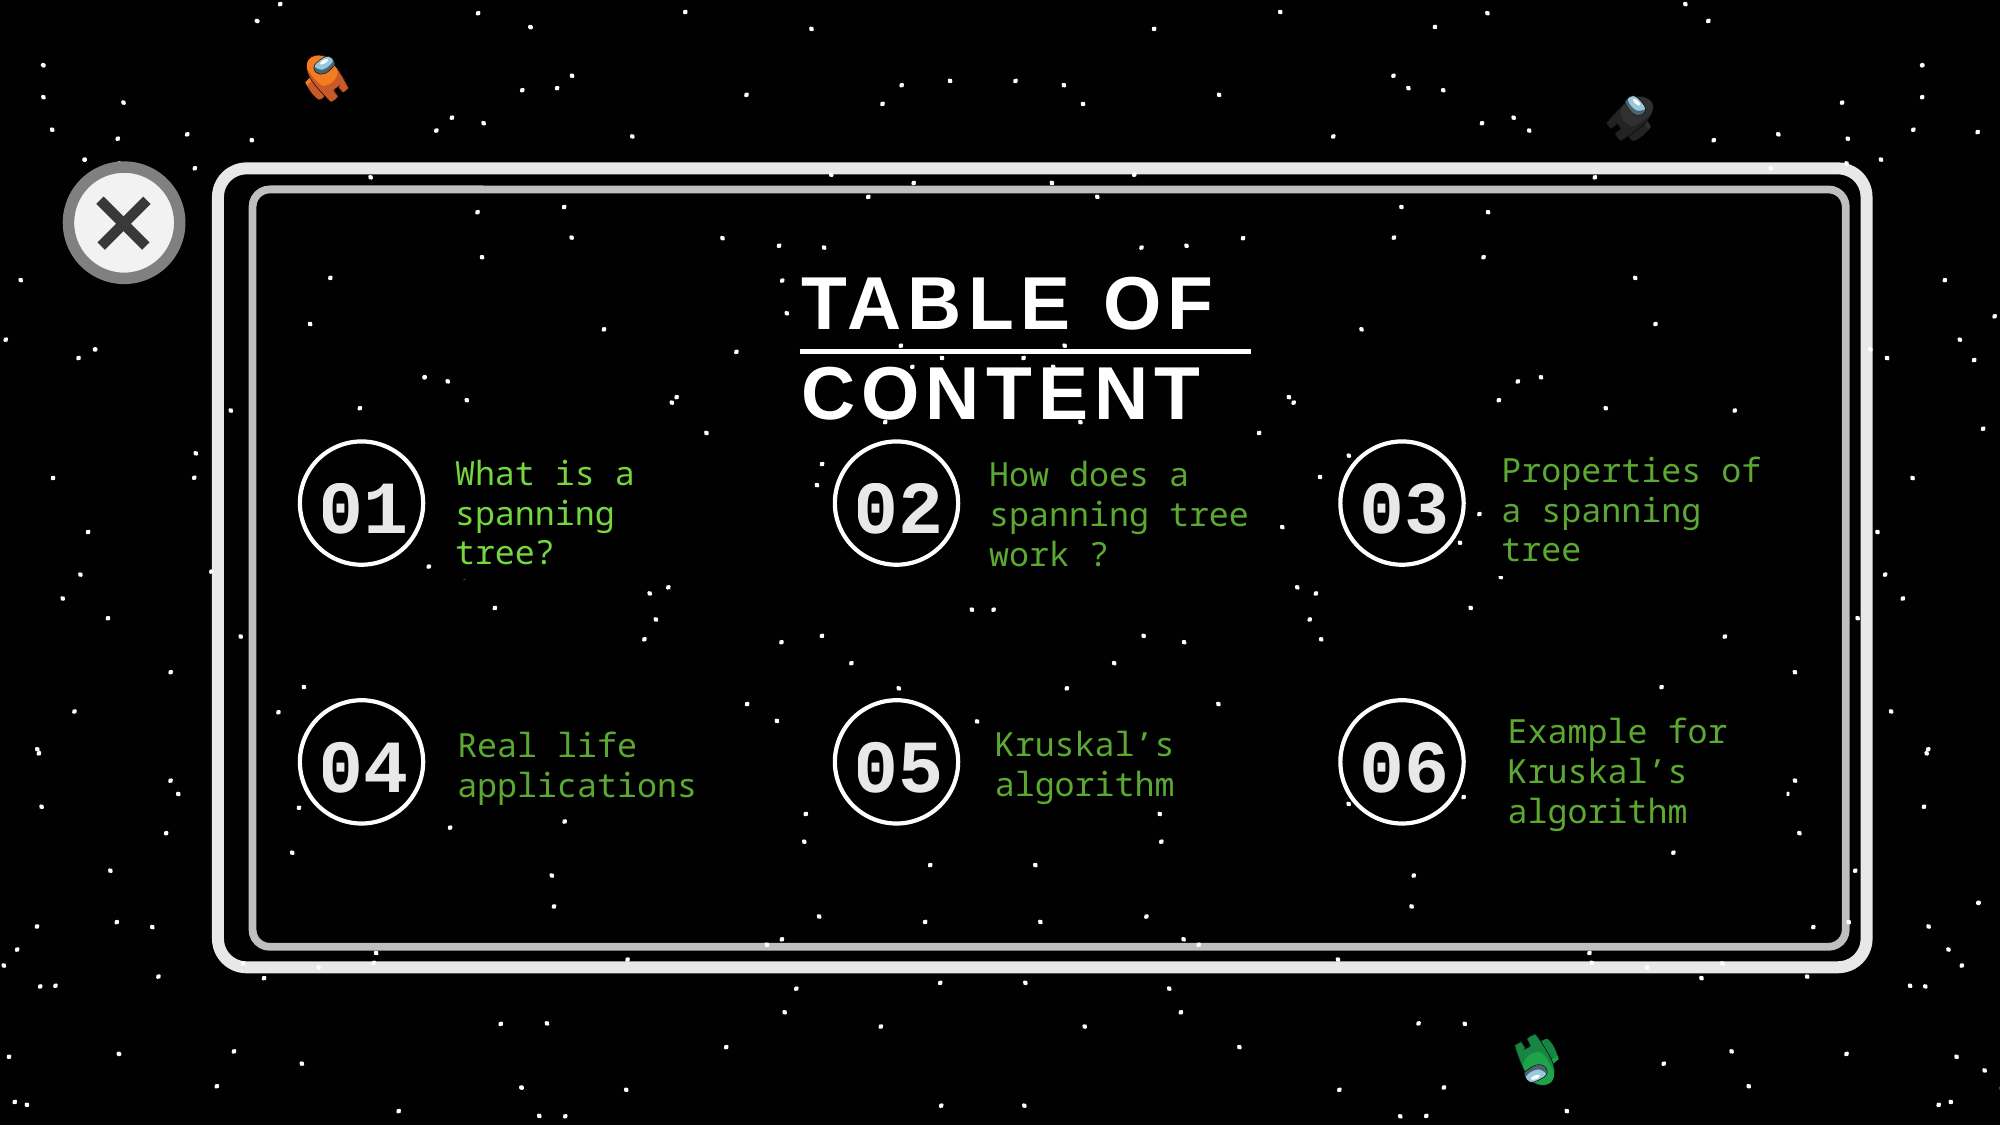

TABLE OF CONTENT

How does a spanning tree work ?
02

Properties of a spanning tree
03

What is a spanning tree?
01

04
Real life applications

05
Kruskal’s algorithm

Example for Kruskal’s algorithm
06